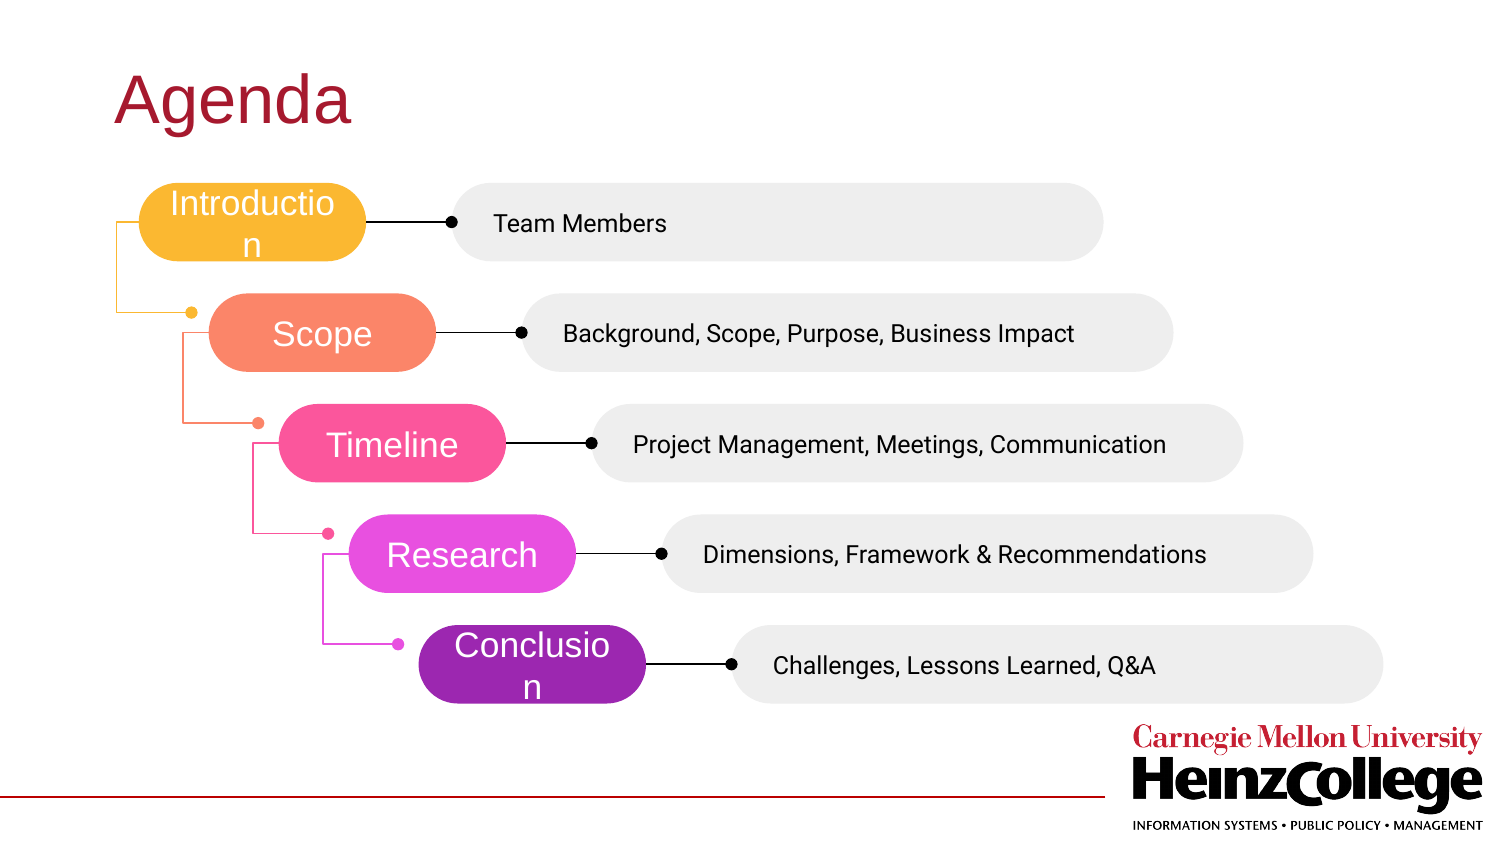

# Agenda
Introduction
Team Members

Scope
Background, Scope, Purpose, Business Impact

Project Management, Meetings, Communication
Timeline

Research
Dimensions, Framework & Recommendations

Challenges, Lessons Learned, Q&A
Conclusion